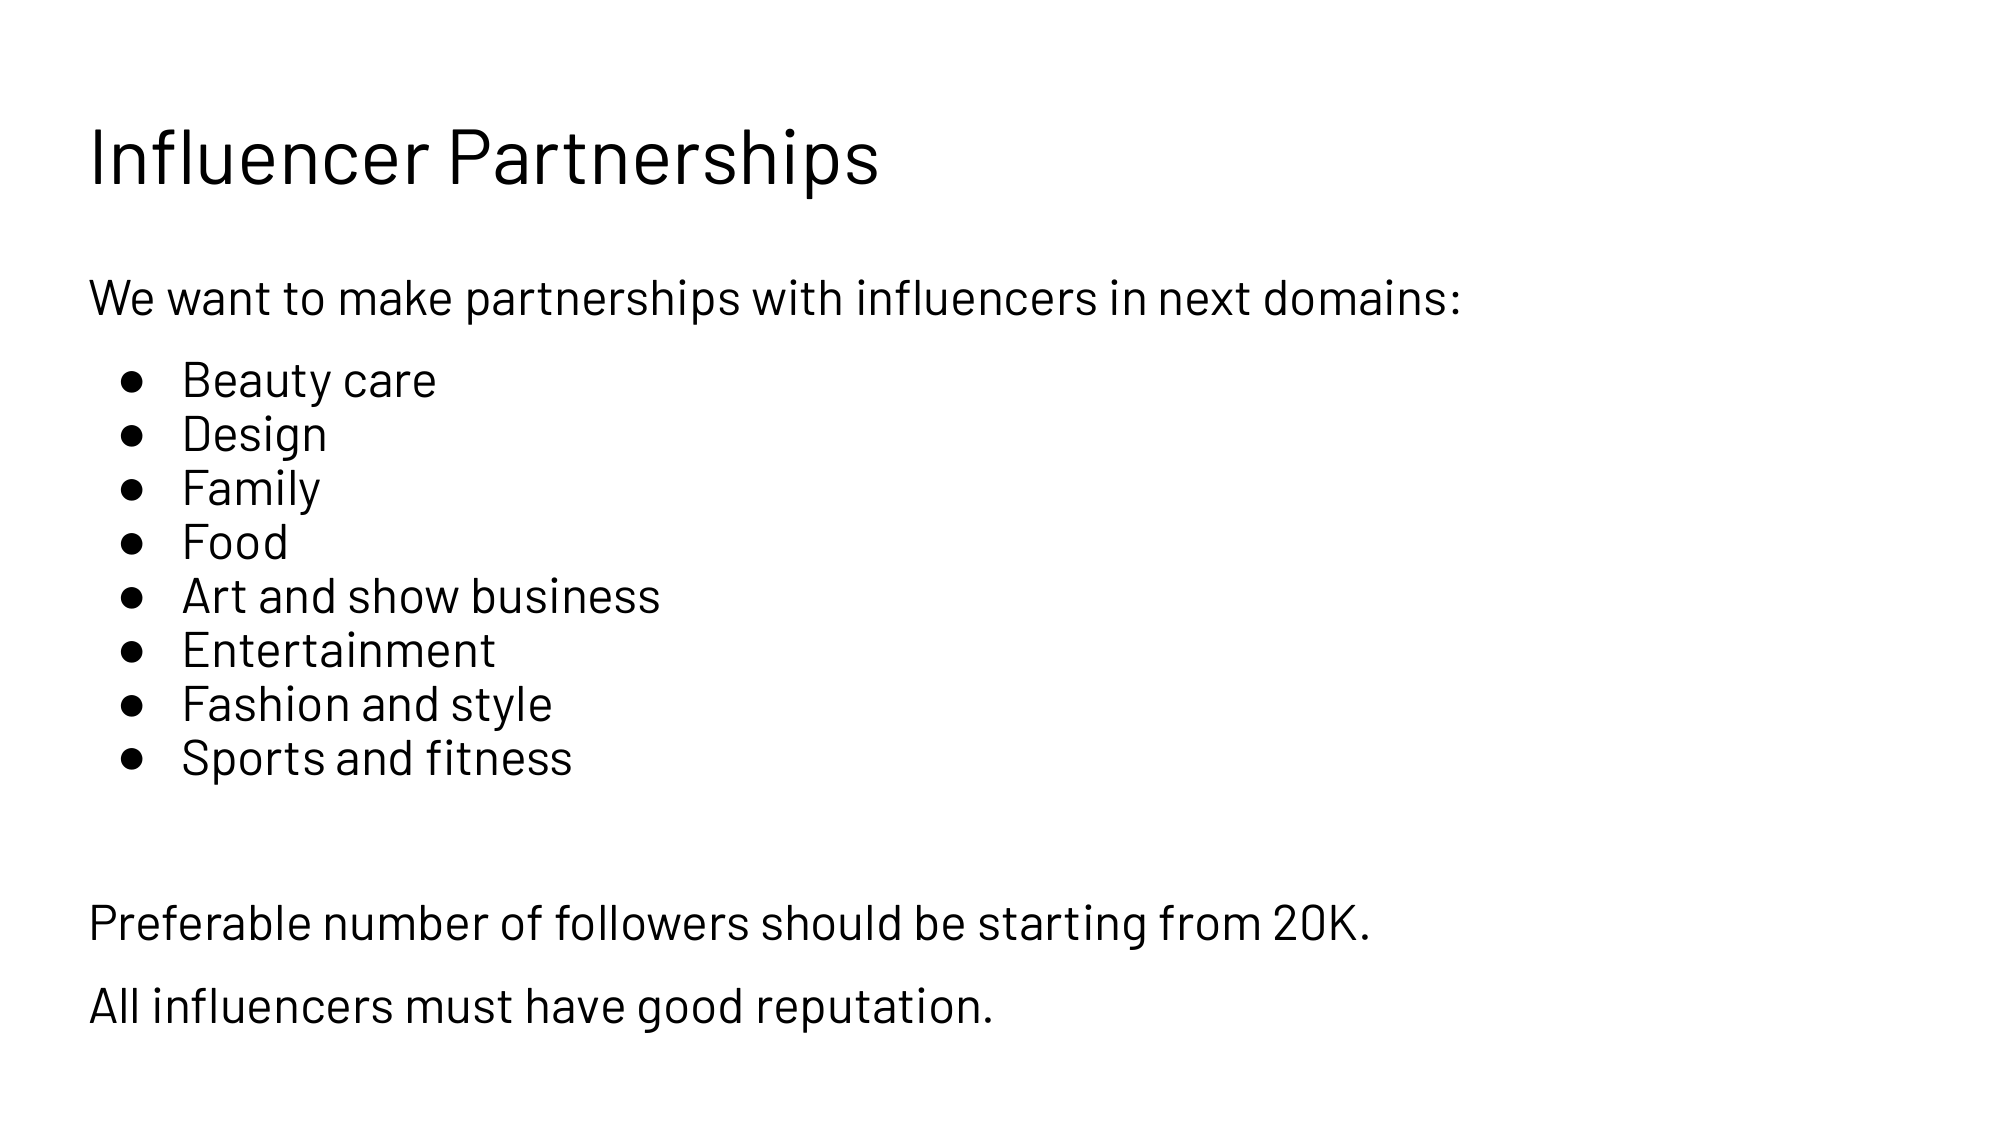

# Influencer Partnerships
We want to make partnerships with influencers in next domains:
Beauty care
Design
Family
Food
Art and show business
Entertainment
Fashion and style
Sports and fitness

Preferable number of followers should be starting from 20K.
All influencers must have good reputation.